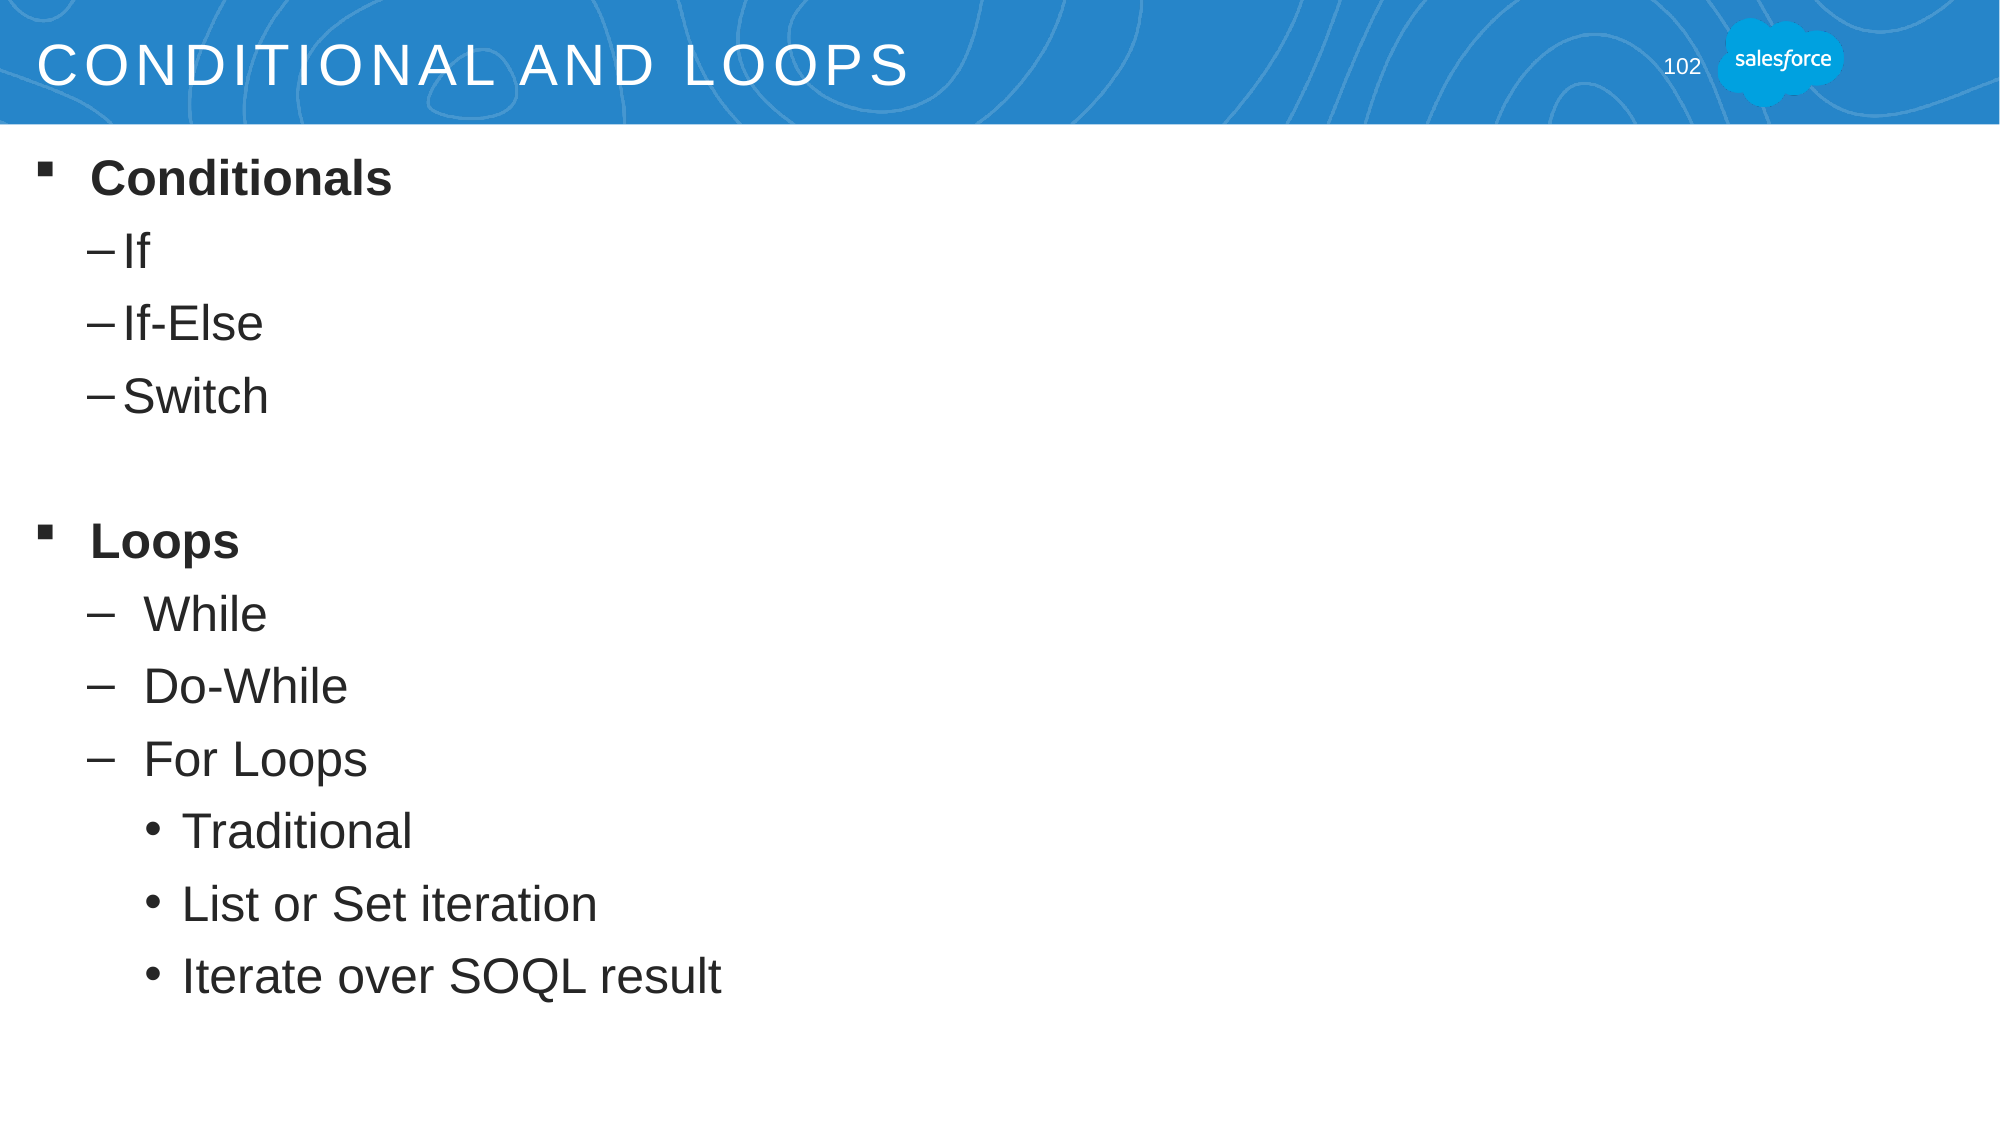

# Conditional and Loops
102
Conditionals
If
If-Else
Switch

Loops
While
Do-While
For Loops
Traditional
List or Set iteration
Iterate over SOQL result